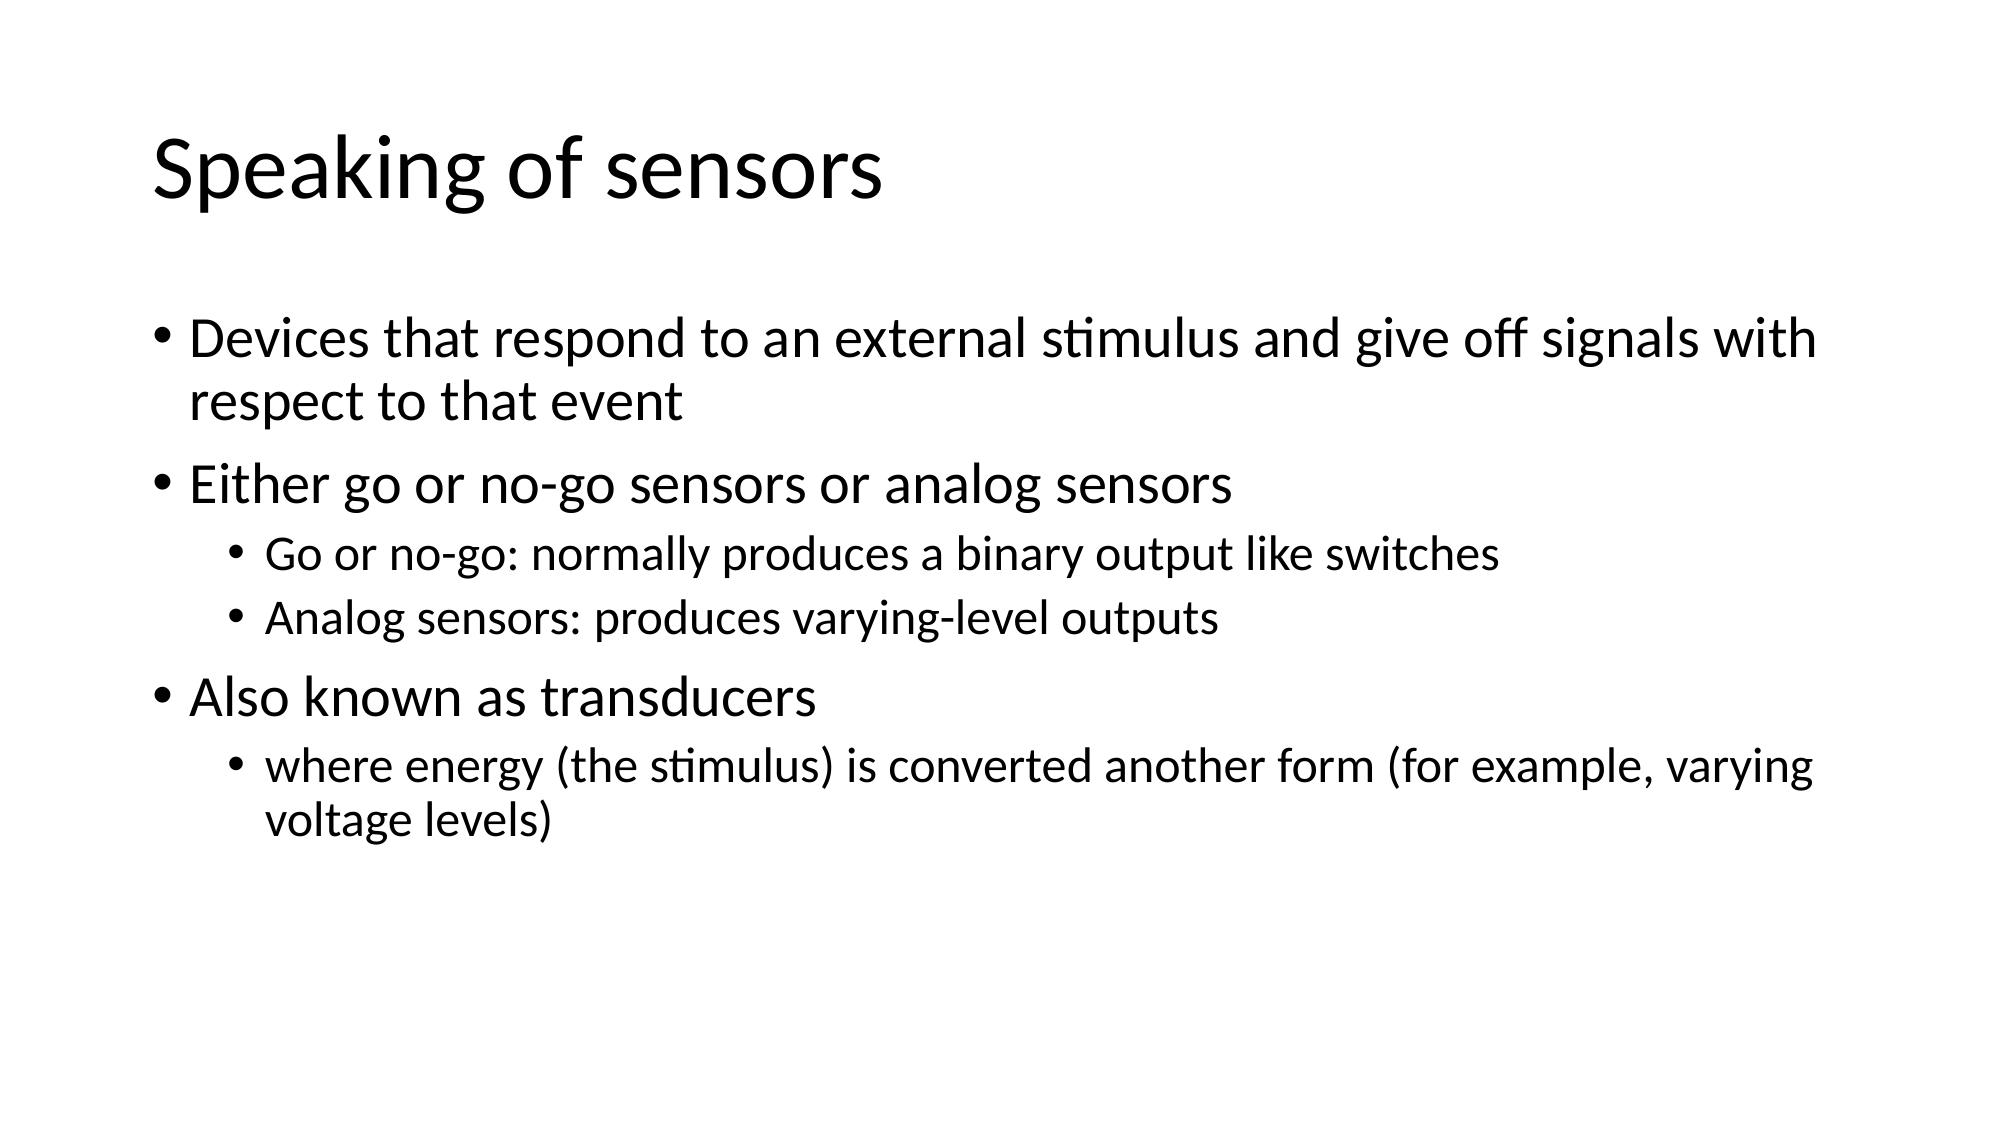

# Speaking of sensors
Devices that respond to an external stimulus and give off signals with respect to that event
Either go or no-go sensors or analog sensors
Go or no-go: normally produces a binary output like switches
Analog sensors: produces varying-level outputs
Also known as transducers
where energy (the stimulus) is converted another form (for example, varying voltage levels)